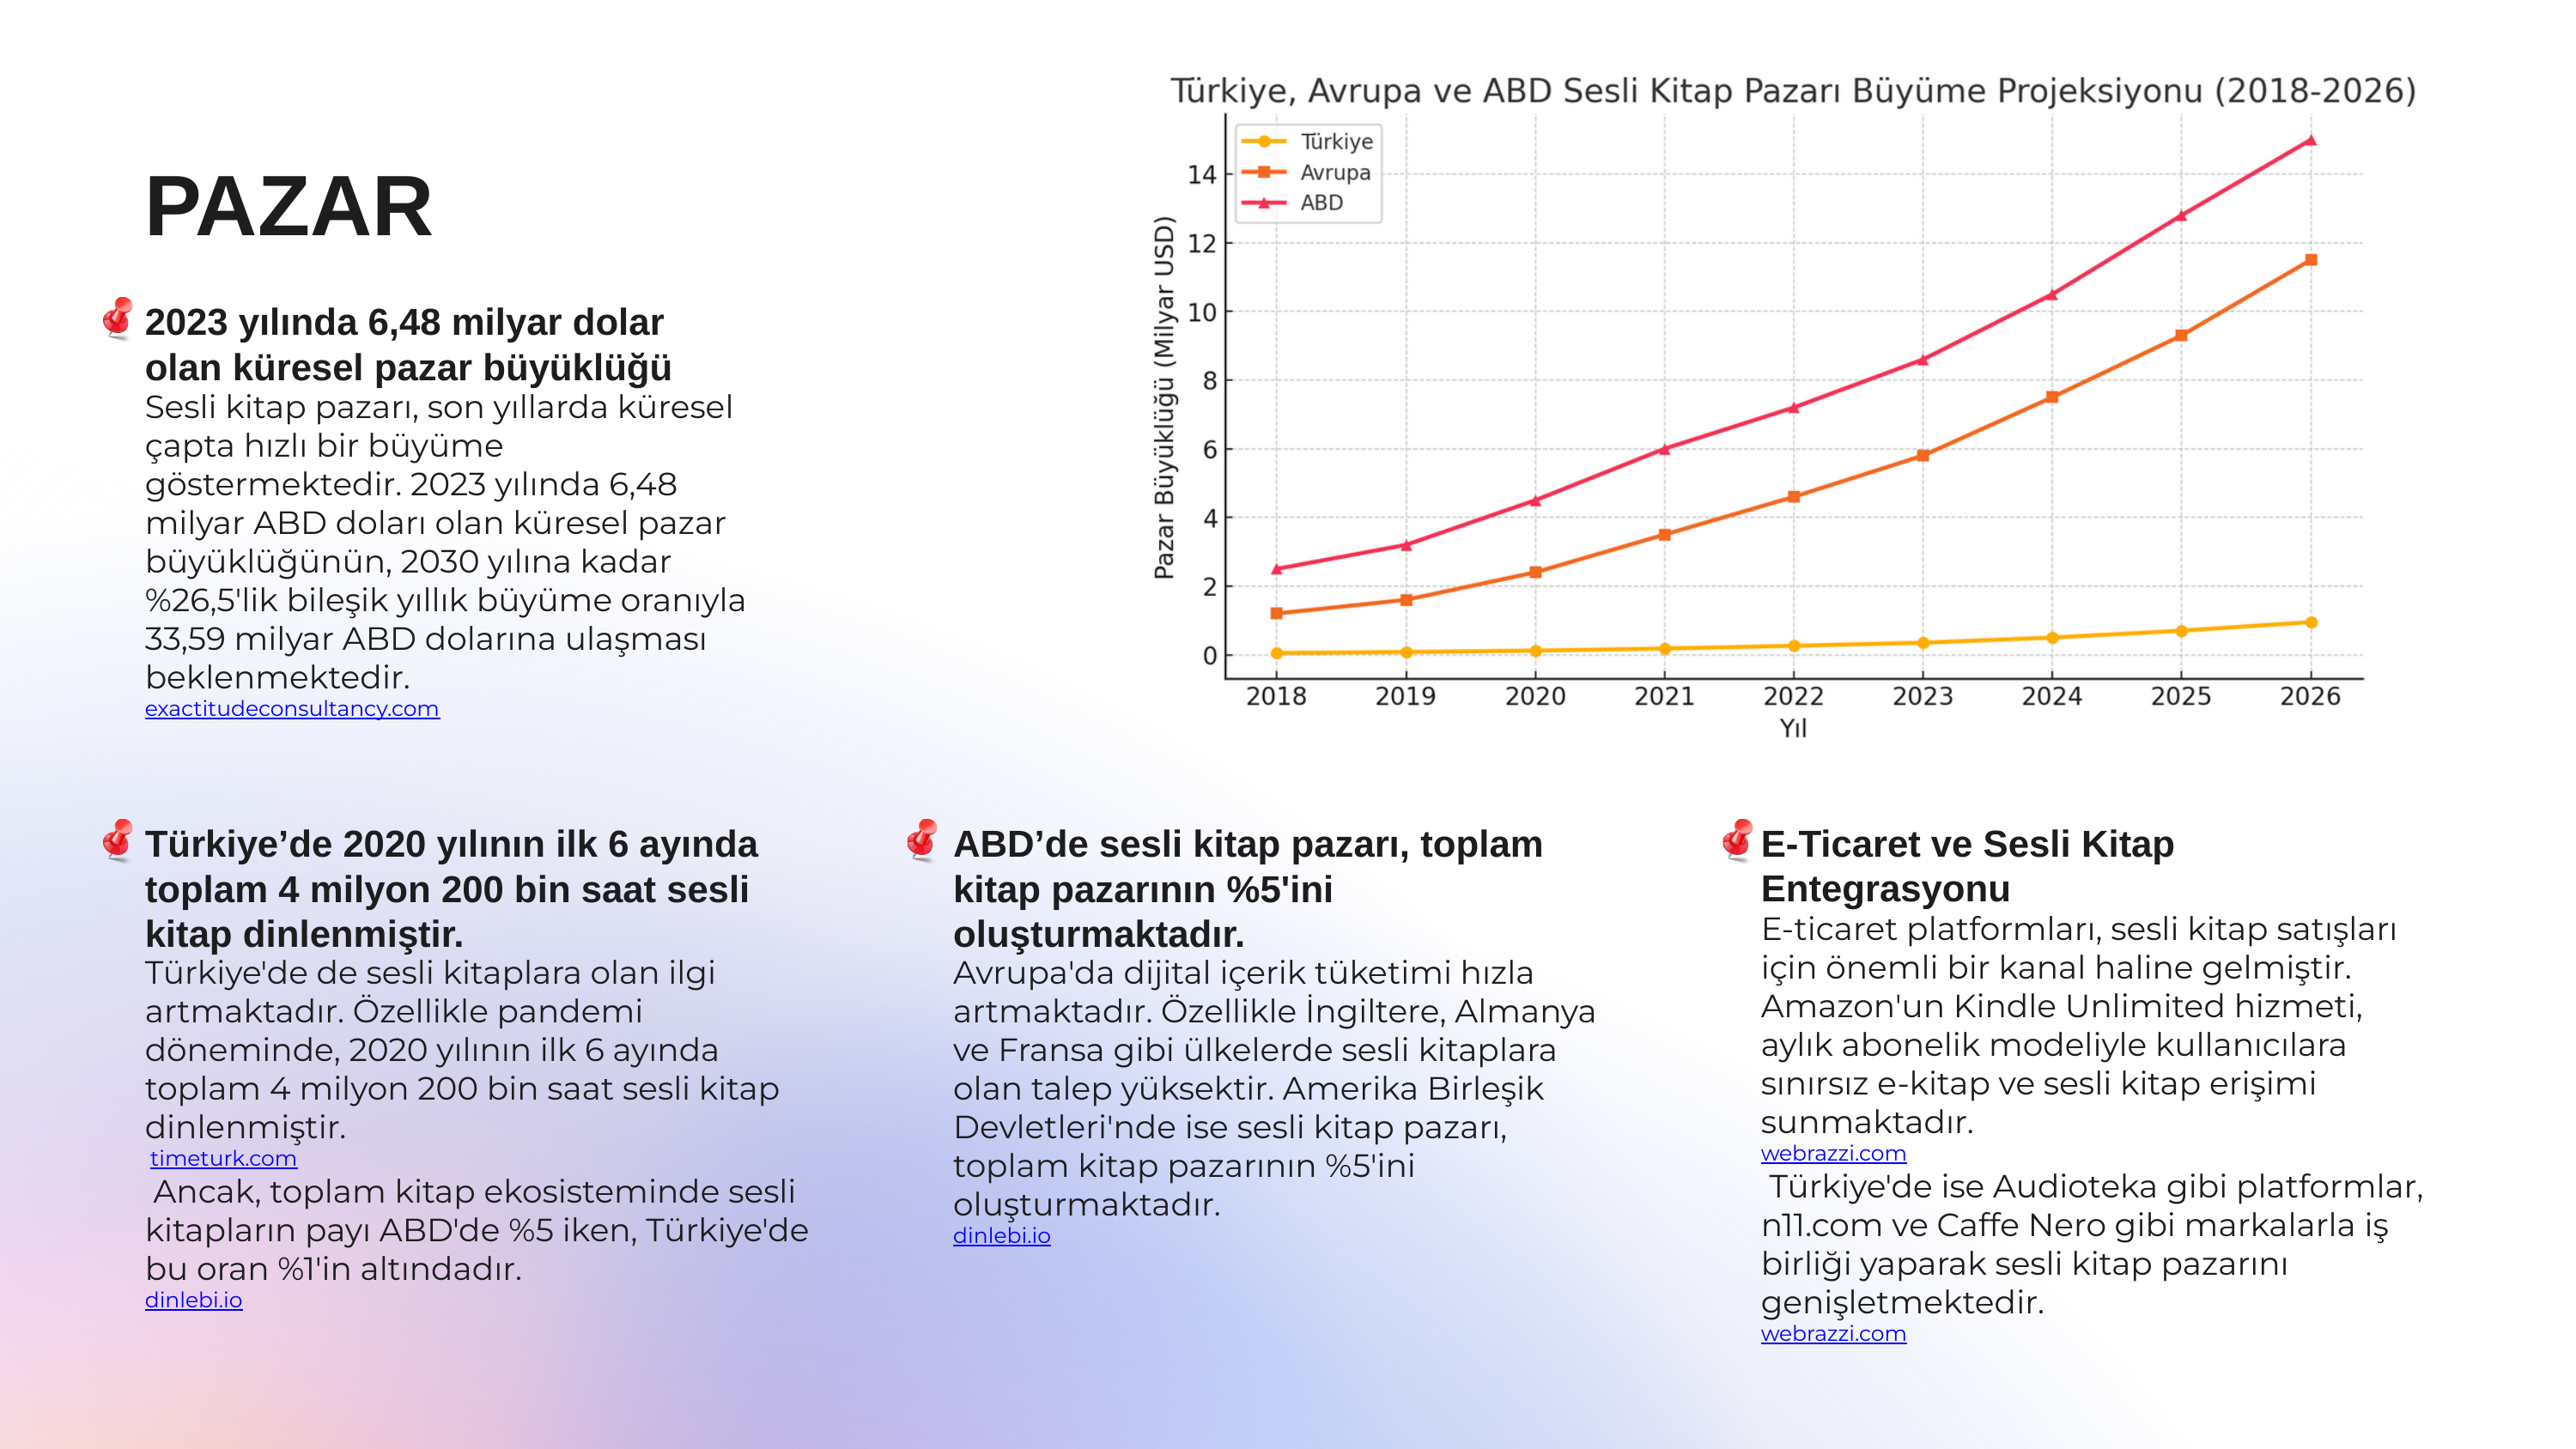

PAZAR

2023 yılında 6,48 milyar dolar olan küresel pazar büyüklüğü
Sesli kitap pazarı, son yıllarda küresel çapta hızlı bir büyüme göstermektedir. 2023 yılında 6,48 milyar ABD doları olan küresel pazar büyüklüğünün, 2030 yılına kadar %26,5'lik bileşik yıllık büyüme oranıyla 33,59 milyar ABD dolarına ulaşması beklenmektedir.
exactitudeconsultancy.com

Türkiye’de 2020 yılının ilk 6 ayında toplam 4 milyon 200 bin saat sesli kitap dinlenmiştir.

ABD’de sesli kitap pazarı, toplam kitap pazarının %5'ini oluşturmaktadır.

E-Ticaret ve Sesli Kitap Entegrasyonu
E-ticaret platformları, sesli kitap satışları için önemli bir kanal haline gelmiştir. Amazon'un Kindle Unlimited hizmeti, aylık abonelik modeliyle kullanıcılara sınırsız e-kitap ve sesli kitap erişimi sunmaktadır.
webrazzi.com
 Türkiye'de ise Audioteka gibi platformlar, n11.com ve Caffe Nero gibi markalarla iş birliği yaparak sesli kitap pazarını genişletmektedir.
webrazzi.com

Türkiye'de de sesli kitaplara olan ilgi artmaktadır. Özellikle pandemi döneminde, 2020 yılının ilk 6 ayında toplam 4 milyon 200 bin saat sesli kitap dinlenmiştir.
 timeturk.com
 Ancak, toplam kitap ekosisteminde sesli kitapların payı ABD'de %5 iken, Türkiye'de bu oran %1'in altındadır.
dinlebi.io
Avrupa'da dijital içerik tüketimi hızla artmaktadır. Özellikle İngiltere, Almanya ve Fransa gibi ülkelerde sesli kitaplara olan talep yüksektir. Amerika Birleşik Devletleri'nde ise sesli kitap pazarı, toplam kitap pazarının %5'ini oluşturmaktadır.
dinlebi.io